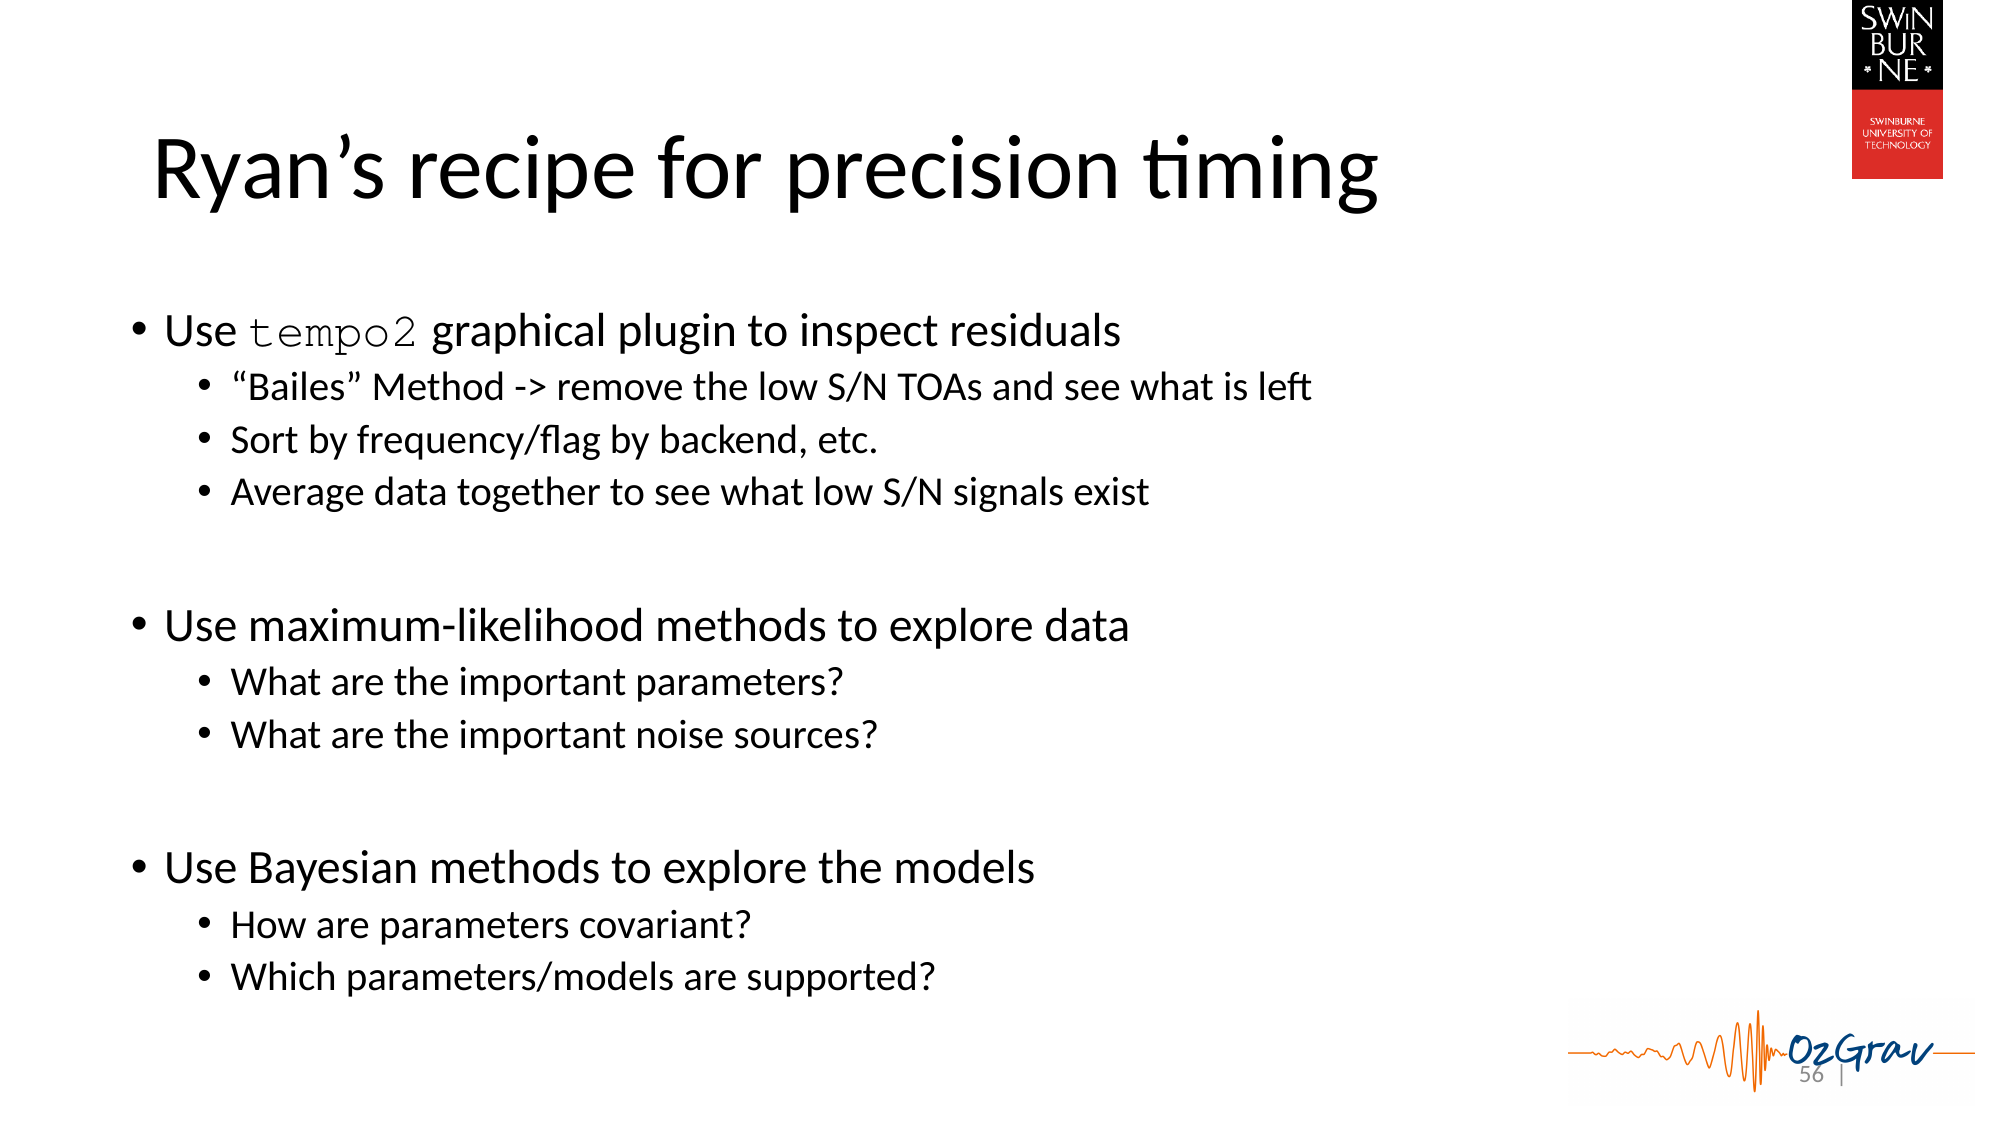

# Ryan’s recipe for precision timing
Use tempo2 graphical plugin to inspect residuals
“Bailes” Method -> remove the low S/N TOAs and see what is left
Sort by frequency/flag by backend, etc.
Average data together to see what low S/N signals exist

Use maximum-likelihood methods to explore data
What are the important parameters?
What are the important noise sources?

Use Bayesian methods to explore the models
How are parameters covariant?
Which parameters/models are supported?

56  |